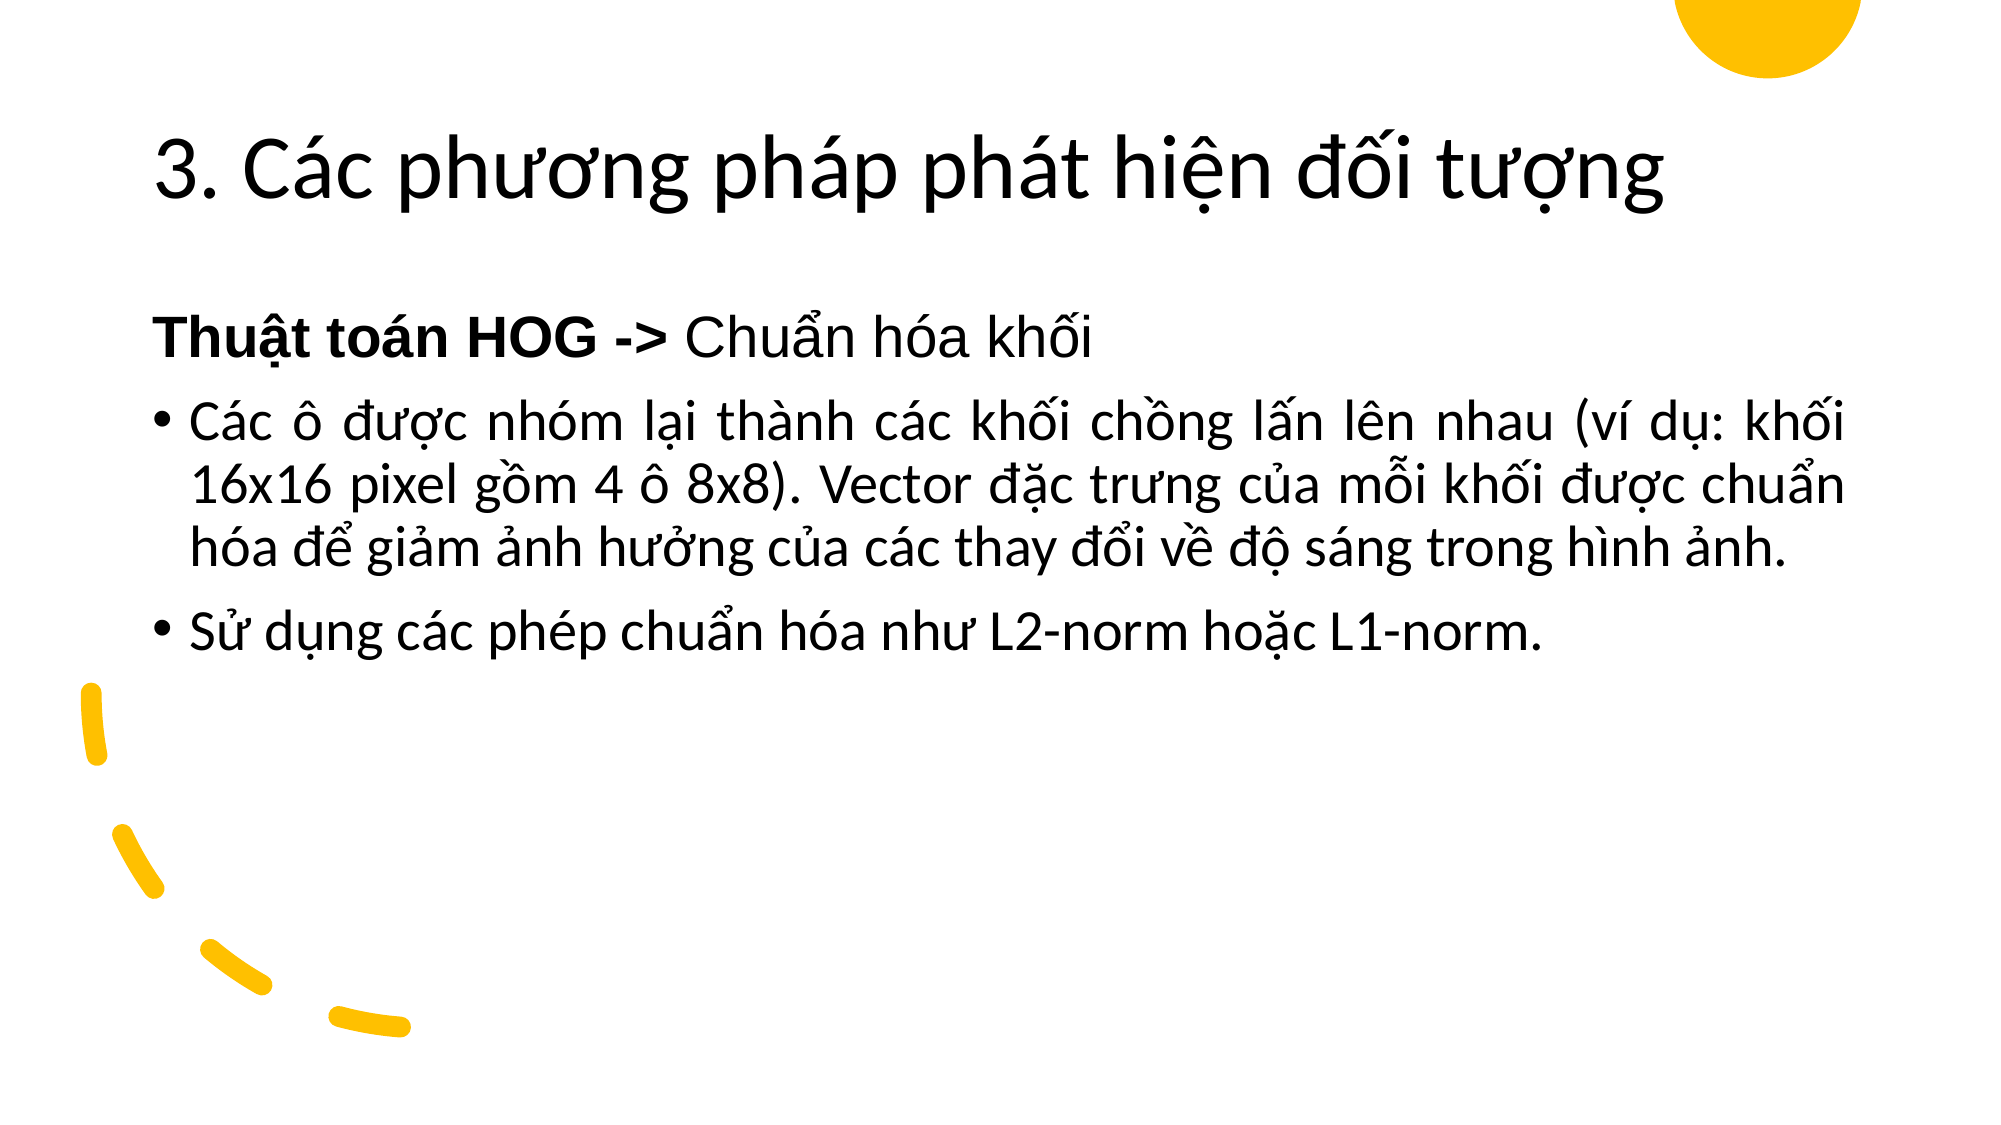

# 3. Các phương pháp phát hiện đối tượng
Thuật toán HOG -> Chuẩn hóa khối
Các ô được nhóm lại thành các khối chồng lấn lên nhau (ví dụ: khối 16x16 pixel gồm 4 ô 8x8). Vector đặc trưng của mỗi khối được chuẩn hóa để giảm ảnh hưởng của các thay đổi về độ sáng trong hình ảnh.
Sử dụng các phép chuẩn hóa như L2-norm hoặc L1-norm.